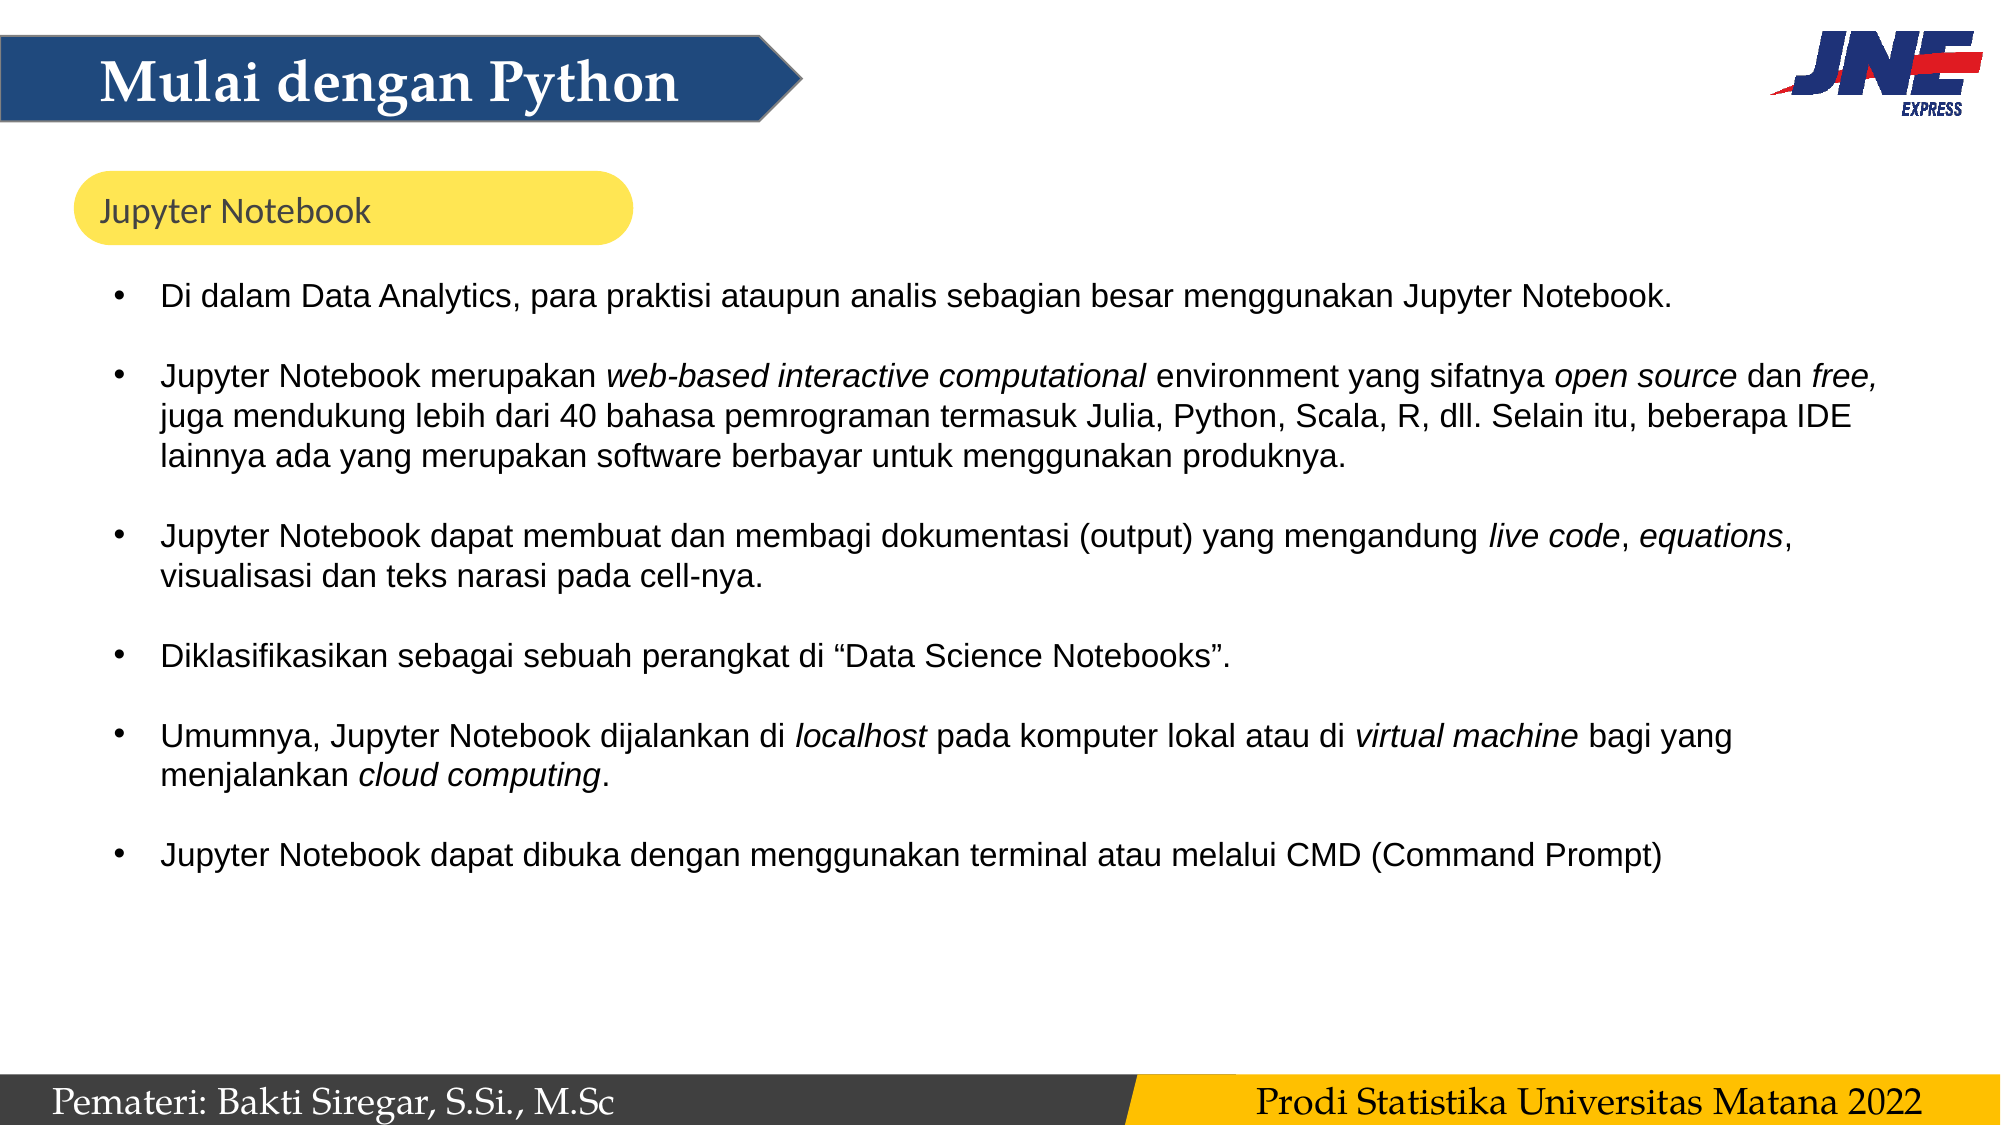

Mulai dengan Python
Jupyter Notebook
Di dalam Data Analytics, para praktisi ataupun analis sebagian besar menggunakan Jupyter Notebook.

Jupyter Notebook merupakan web-based interactive computational environment yang sifatnya open source dan free, juga mendukung lebih dari 40 bahasa pemrograman termasuk Julia, Python, Scala, R, dll. Selain itu, beberapa IDE lainnya ada yang merupakan software berbayar untuk menggunakan produknya.

Jupyter Notebook dapat membuat dan membagi dokumentasi (output) yang mengandung live code, equations, visualisasi dan teks narasi pada cell-nya.

Diklasifikasikan sebagai sebuah perangkat di “Data Science Notebooks”.

Umumnya, Jupyter Notebook dijalankan di localhost pada komputer lokal atau di virtual machine bagi yang menjalankan cloud computing.

Jupyter Notebook dapat dibuka dengan menggunakan terminal atau melalui CMD (Command Prompt)